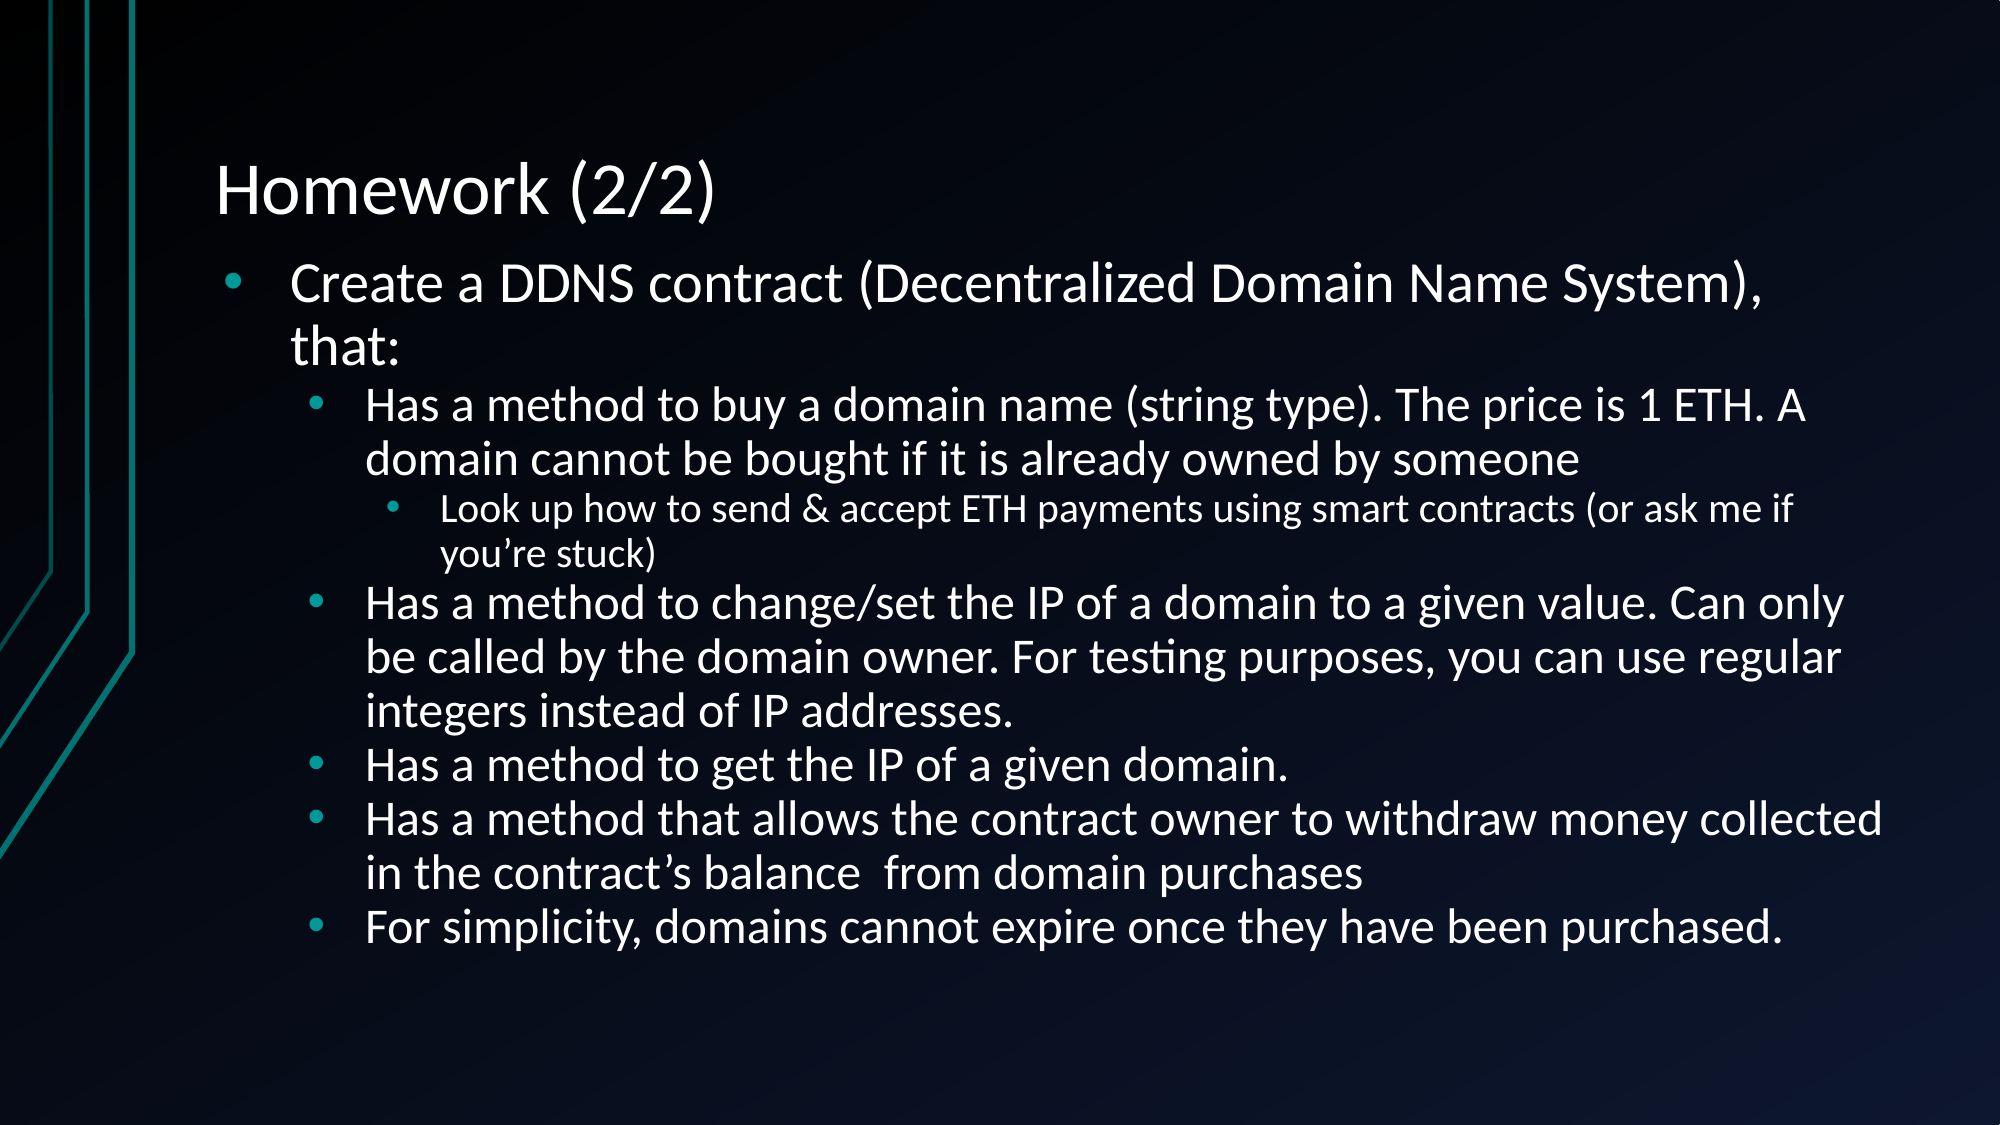

# Homework (2/2)
Create a DDNS contract (Decentralized Domain Name System), that:
Has a method to buy a domain name (string type). The price is 1 ETH. A domain cannot be bought if it is already owned by someone
Look up how to send & accept ETH payments using smart contracts (or ask me if you’re stuck)
Has a method to change/set the IP of a domain to a given value. Can only be called by the domain owner. For testing purposes, you can use regular integers instead of IP addresses.
Has a method to get the IP of a given domain.
Has a method that allows the contract owner to withdraw money collected in the contract’s balance  from domain purchases
For simplicity, domains cannot expire once they have been purchased.